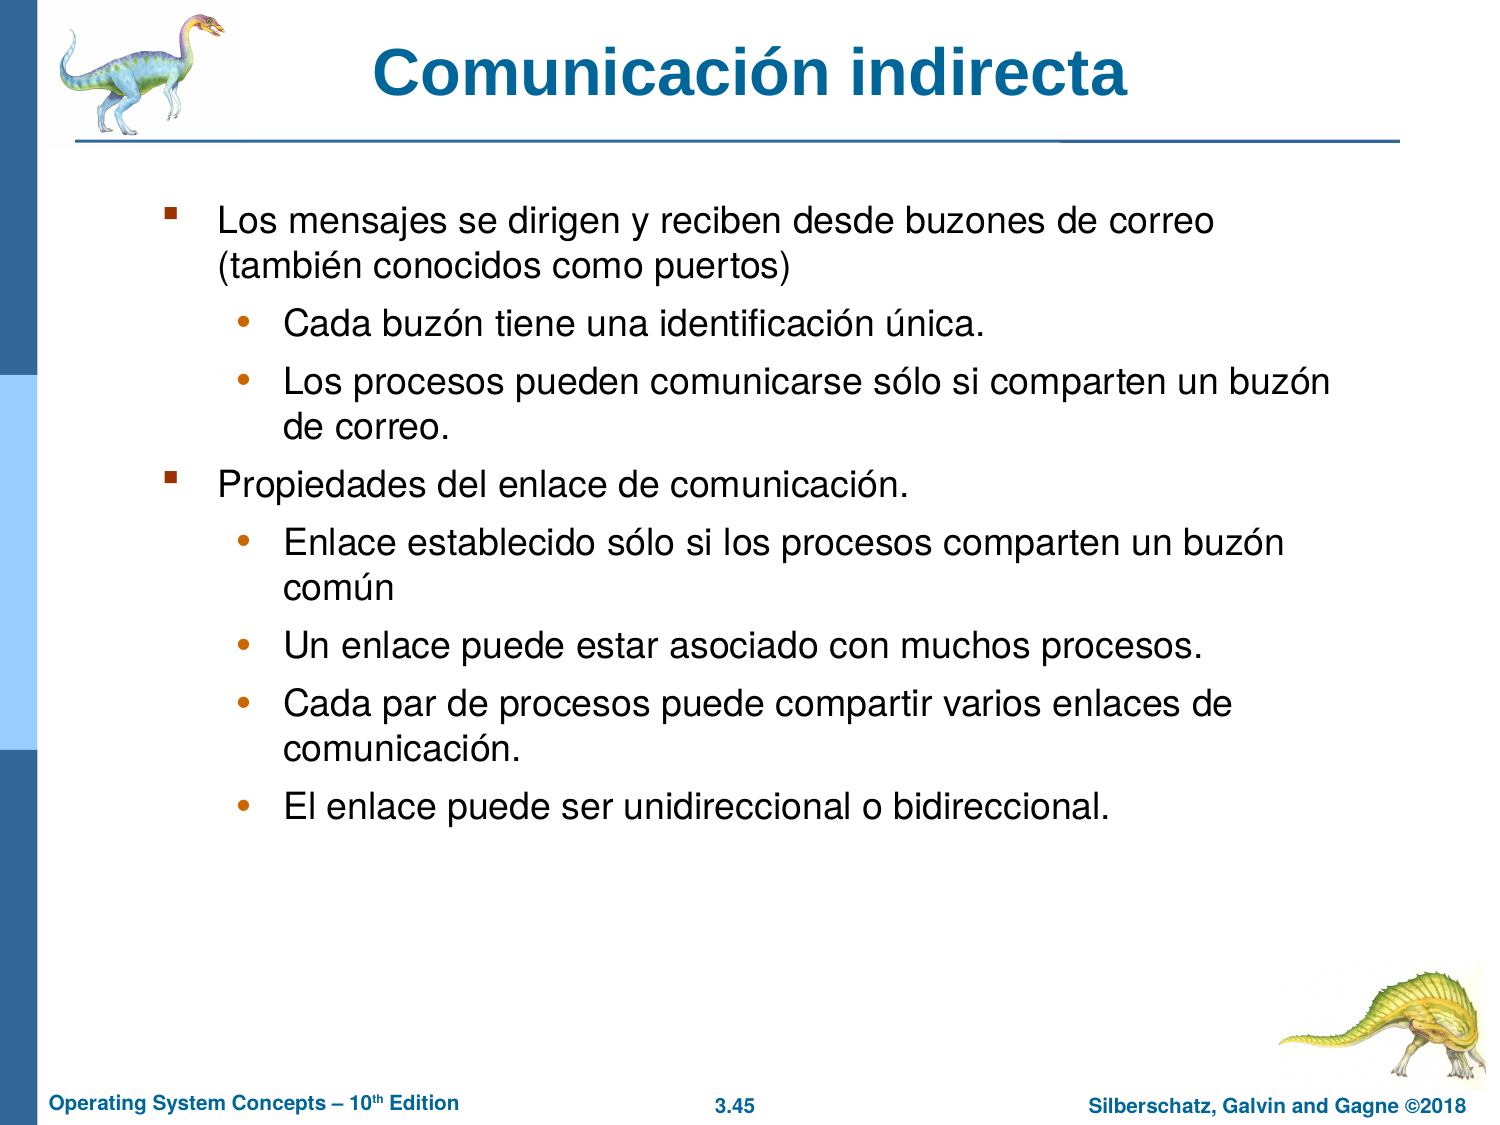

# Comunicación indirecta
Los mensajes se dirigen y reciben desde buzones de correo (también conocidos como puertos)
Cada buzón tiene una identificación única.
Los procesos pueden comunicarse sólo si comparten un buzón de correo.
Propiedades del enlace de comunicación.
Enlace establecido sólo si los procesos comparten un buzón común
Un enlace puede estar asociado con muchos procesos.
Cada par de procesos puede compartir varios enlaces de comunicación.
El enlace puede ser unidireccional o bidireccional.